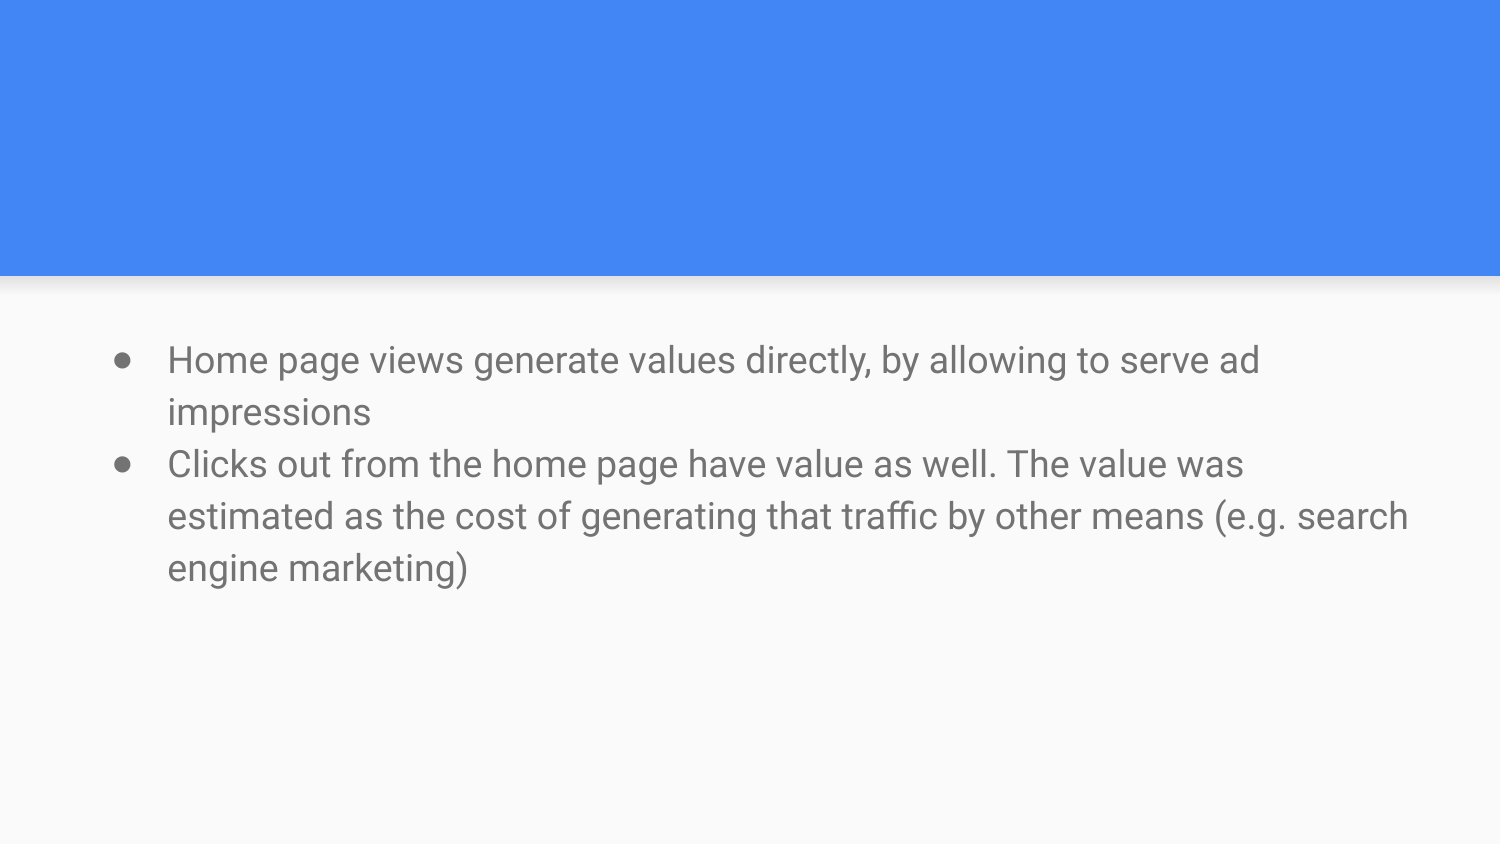

#
Home page views generate values directly, by allowing to serve ad impressions
Clicks out from the home page have value as well. The value was estimated as the cost of generating that traffic by other means (e.g. search engine marketing)